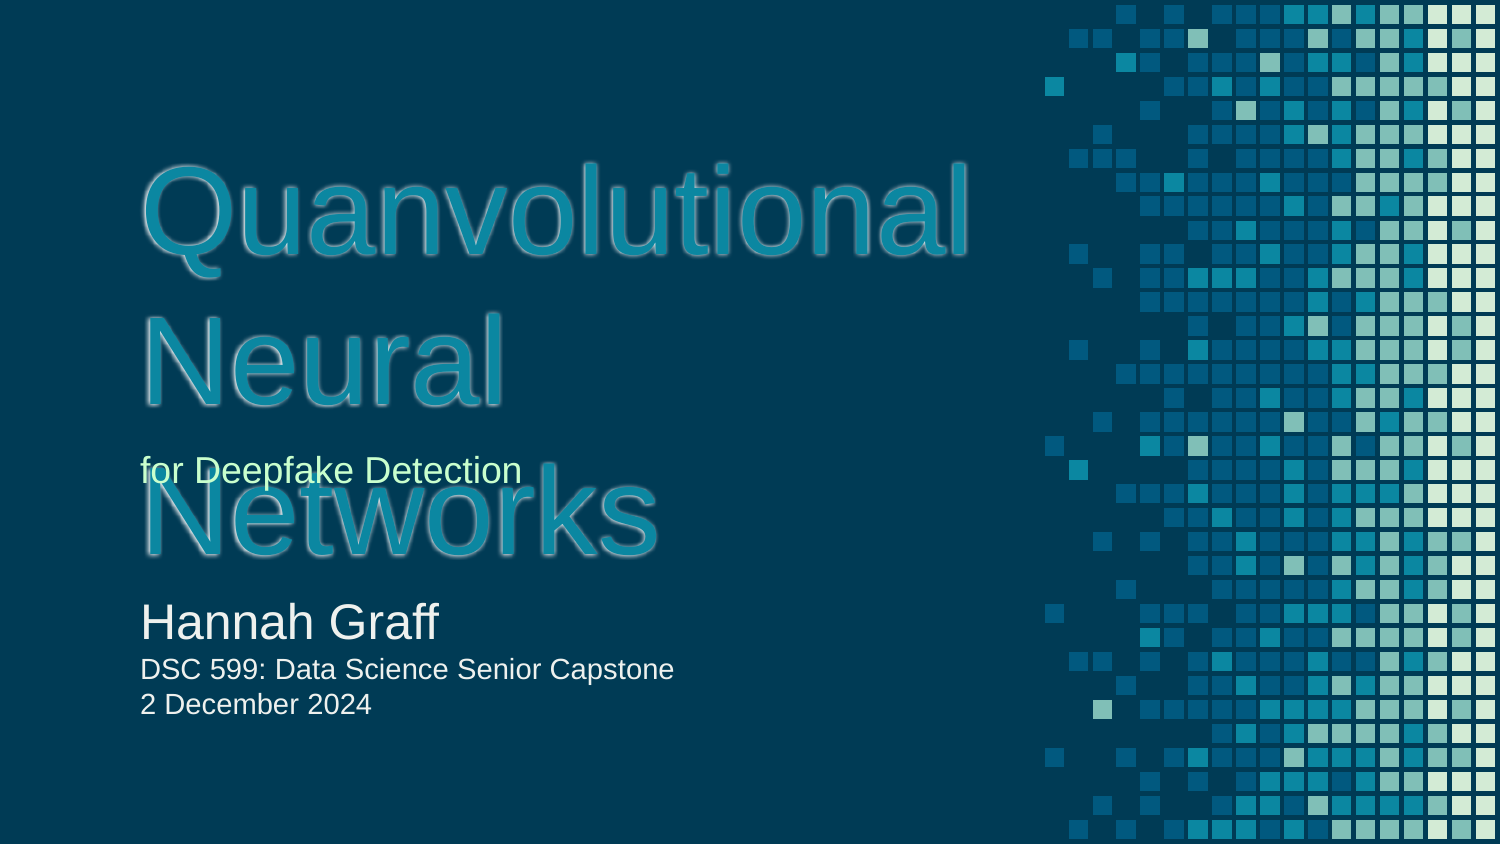

# Quanvolutional Neural Networks
for Deepfake Detection
Hannah Graff
DSC 599: Data Science Senior Capstone
2 December 2024